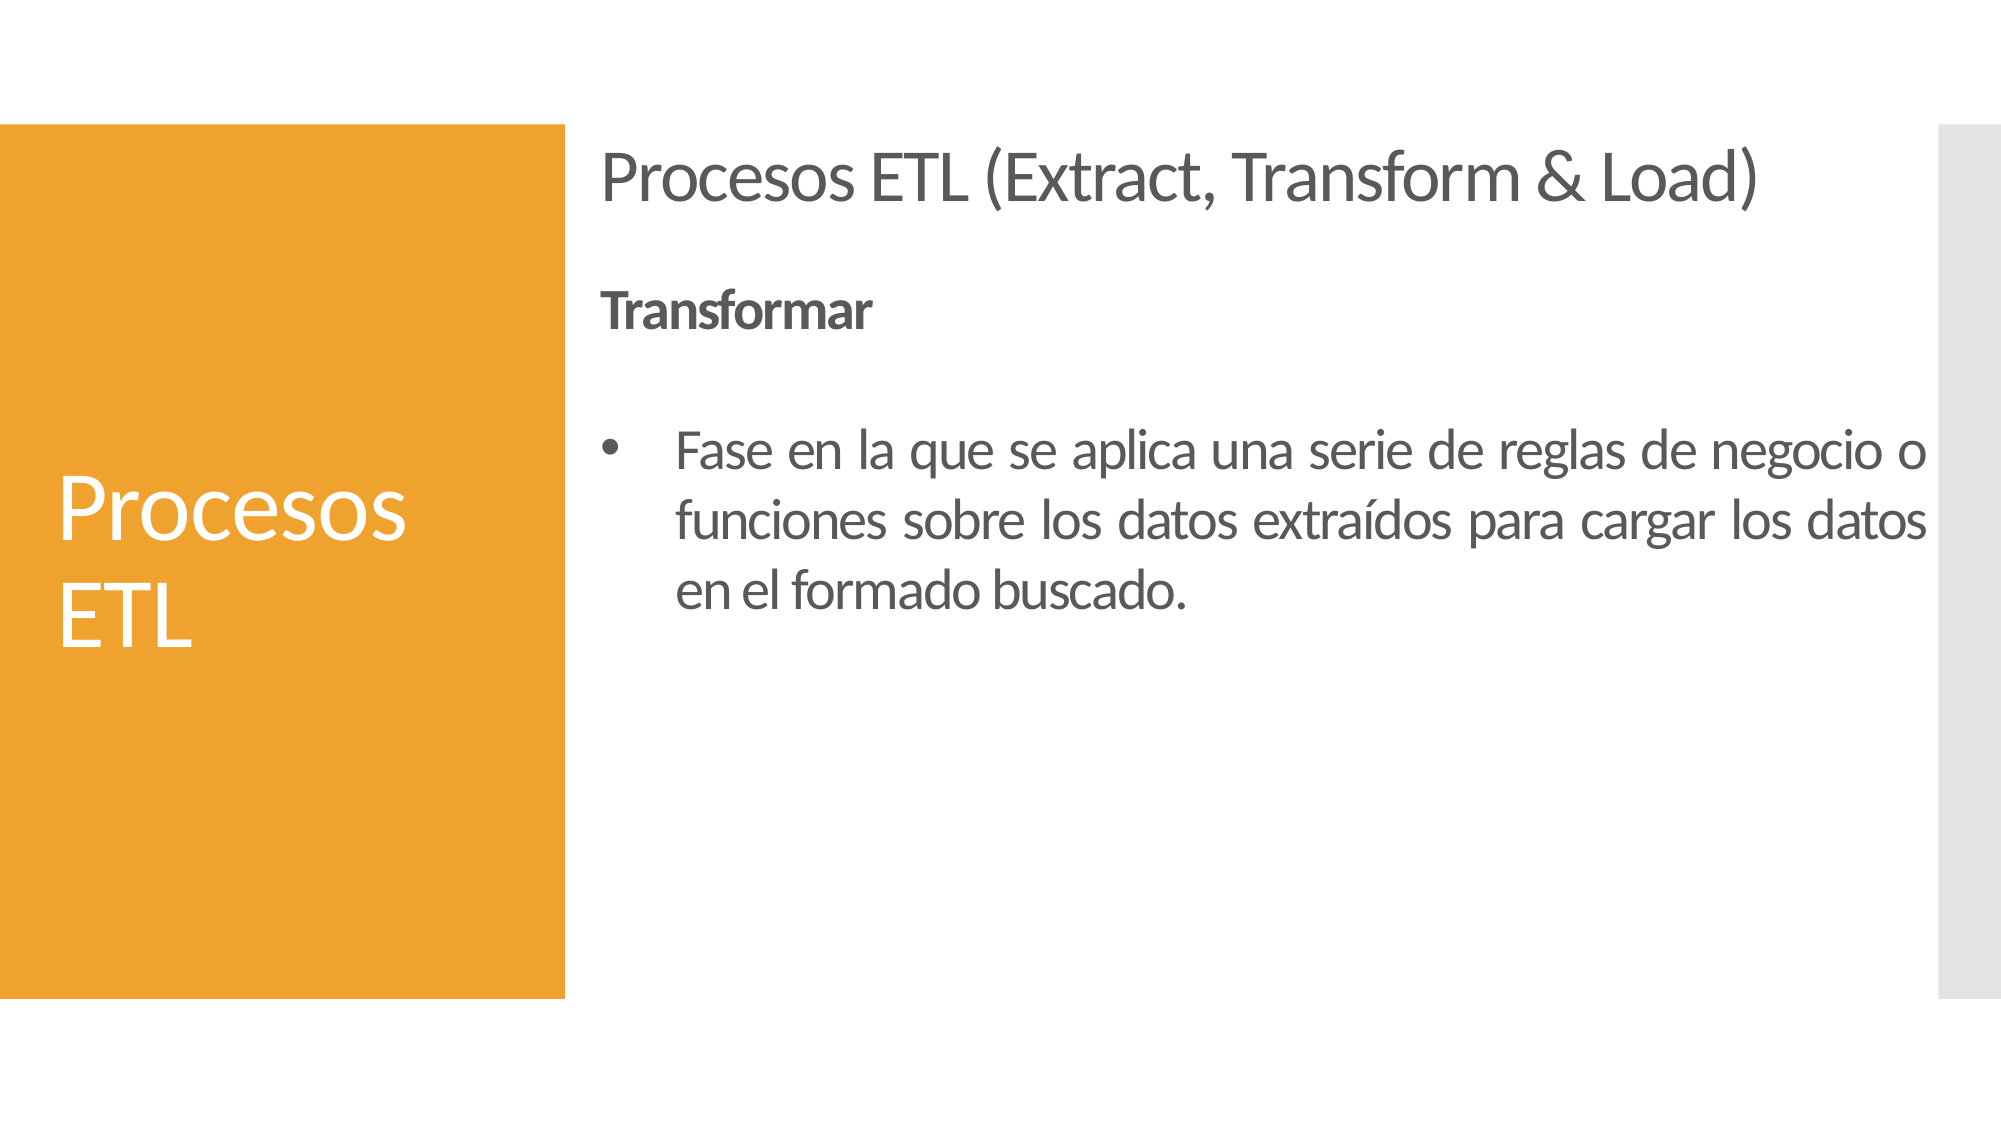

Procesos ETL (Extract, Transform & Load)
# Procesos ETL
Transformar

Fase en la que se aplica una serie de reglas de negocio o funciones sobre los datos extraídos para cargar los datos en el formado buscado.